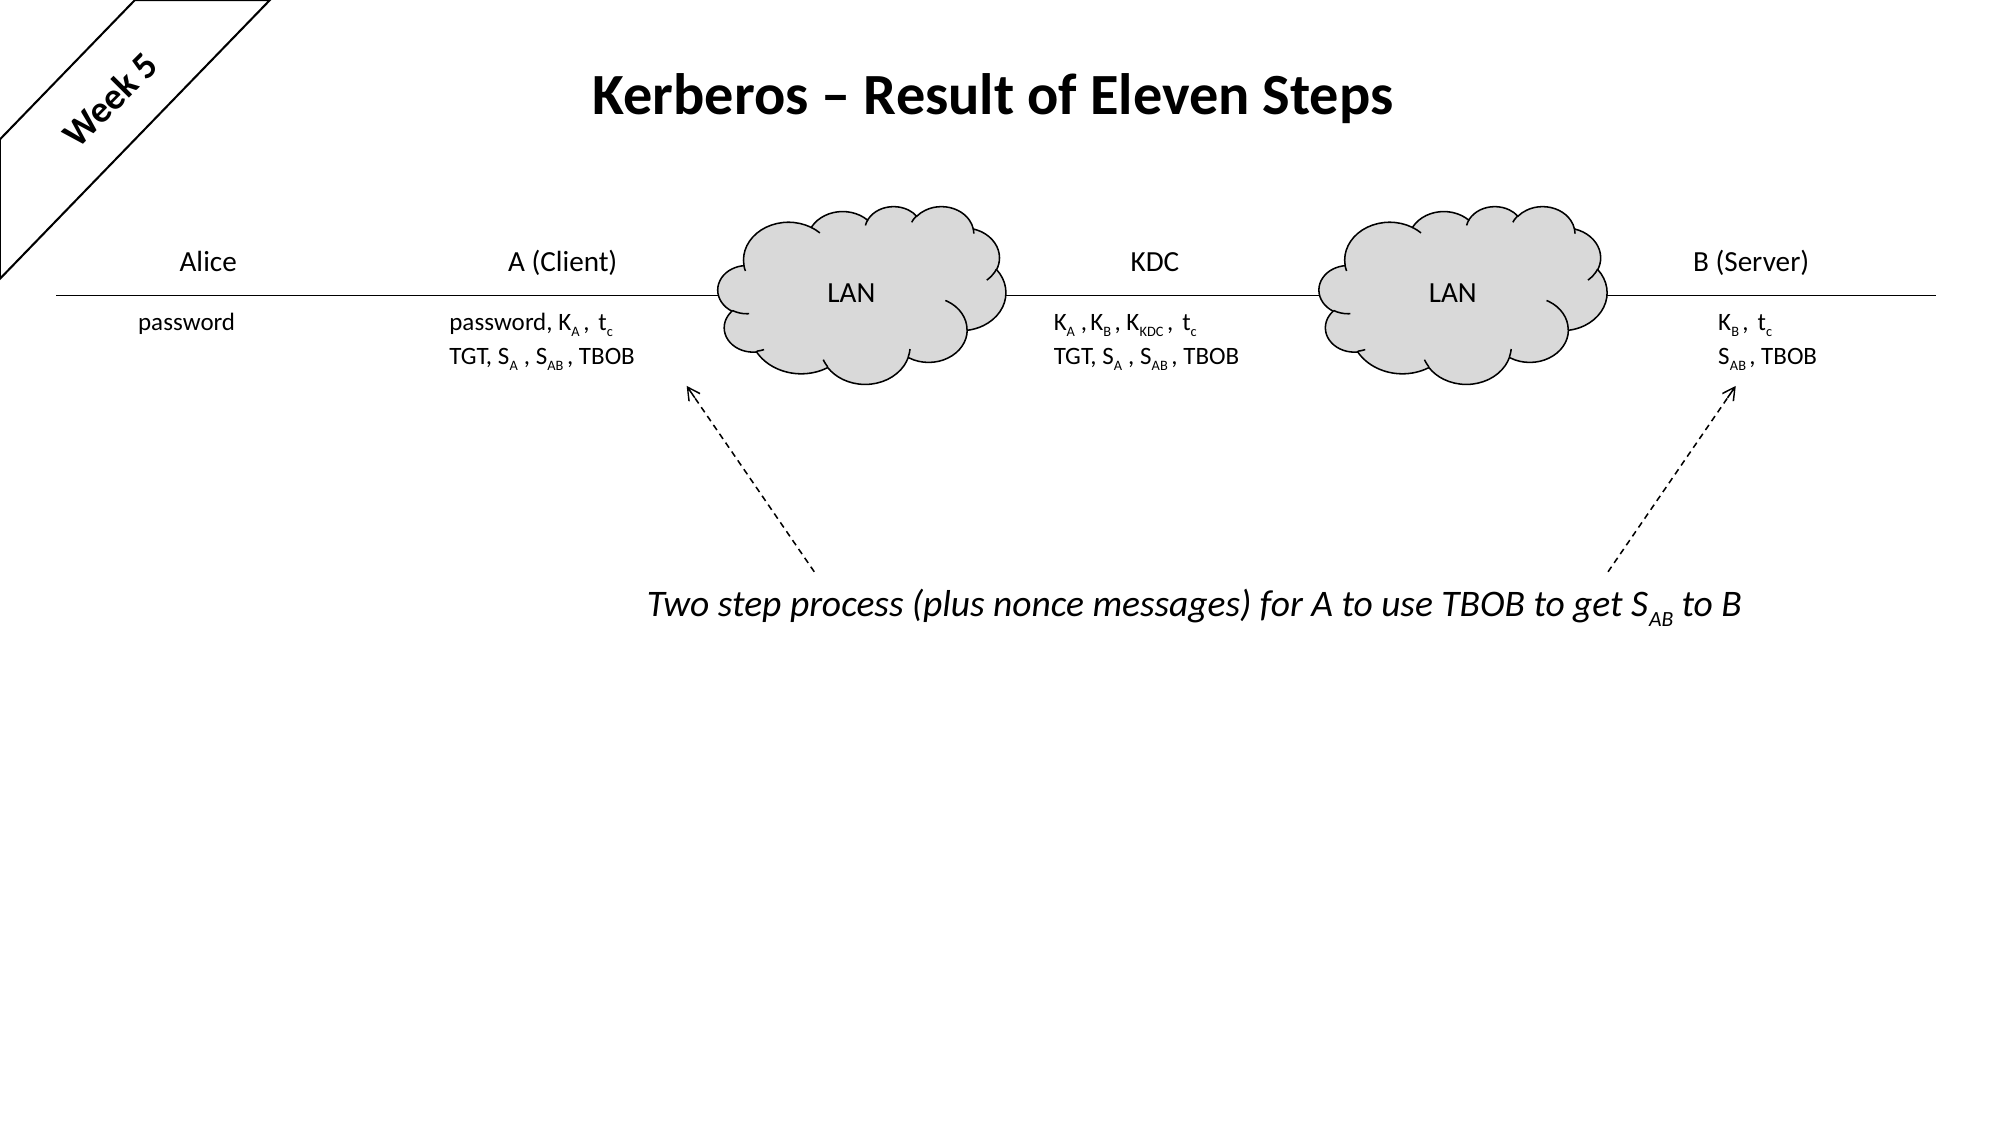

# Kerberos – Result of Eleven Steps
Week 5
LAN
LAN
Alice
A (Client)
KDC
B (Server)
password
password, KA ,  tc
TGT, SA , SAB , TBOB
KA , KB , KKDC ,  tc
TGT, SA , SAB , TBOB
KB ,  tc
SAB , TBOB
Two step process (plus nonce messages) for A to use TBOB to get SAB to B